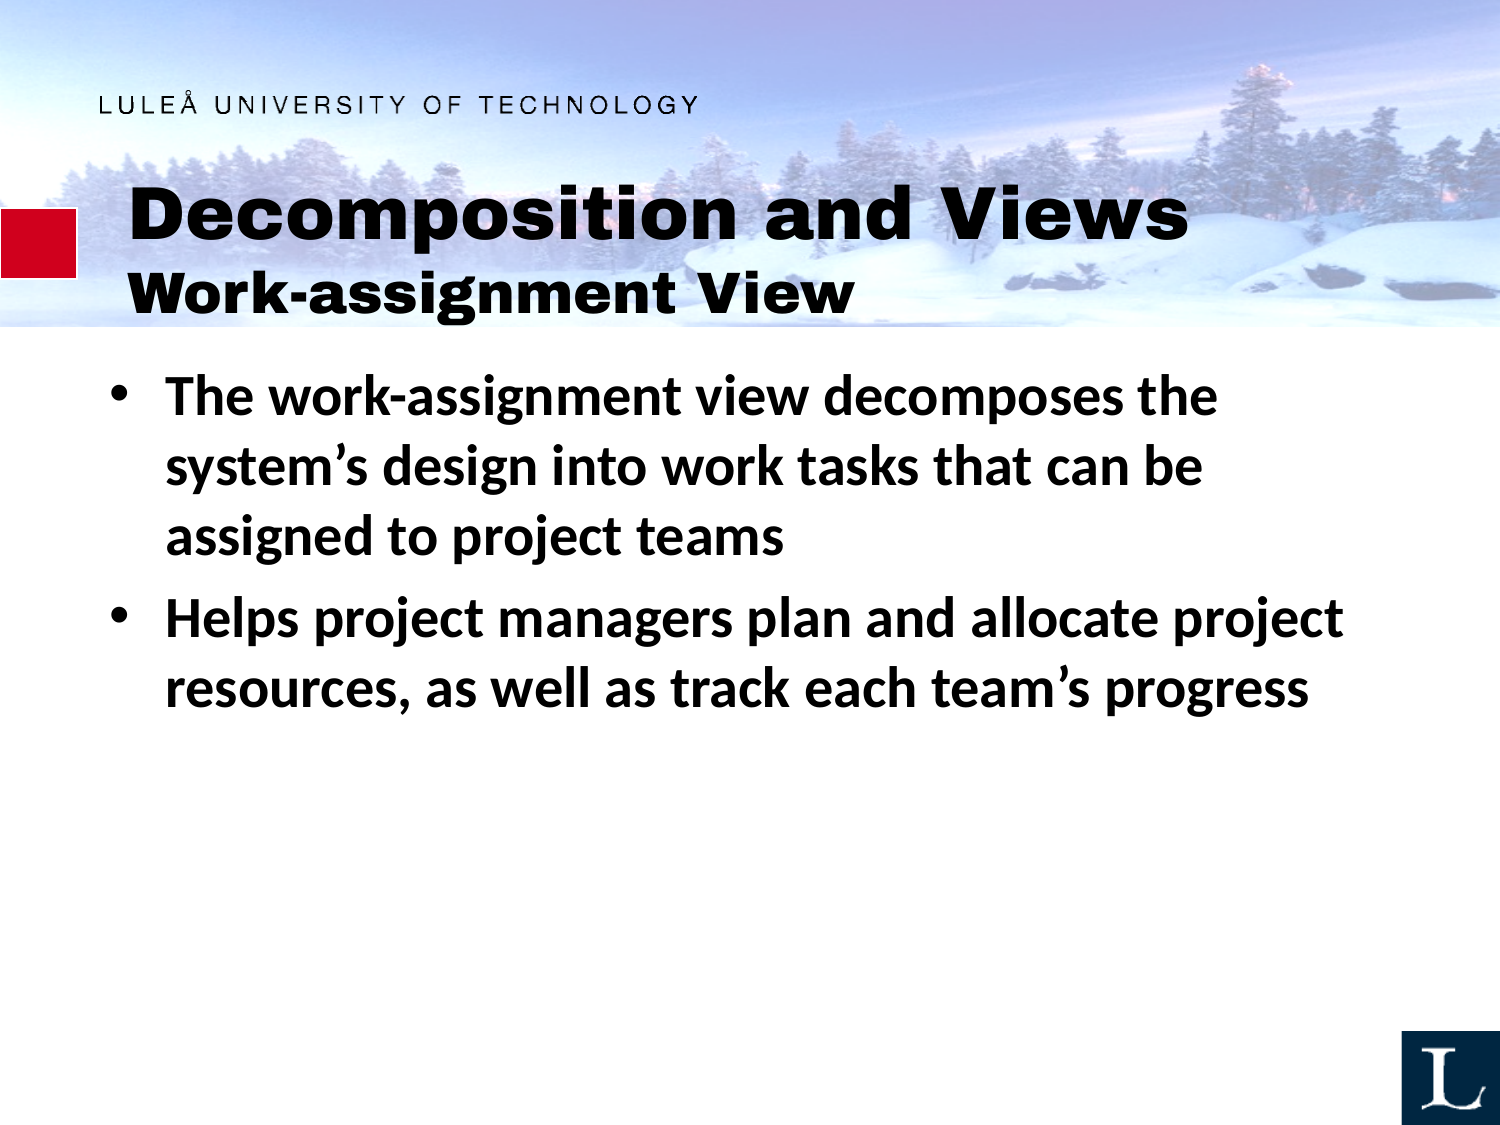

# Decomposition and Views Work-assignment View
The work-assignment view decomposes the system’s design into work tasks that can be assigned to project teams
Helps project managers plan and allocate project resources, as well as track each team’s progress